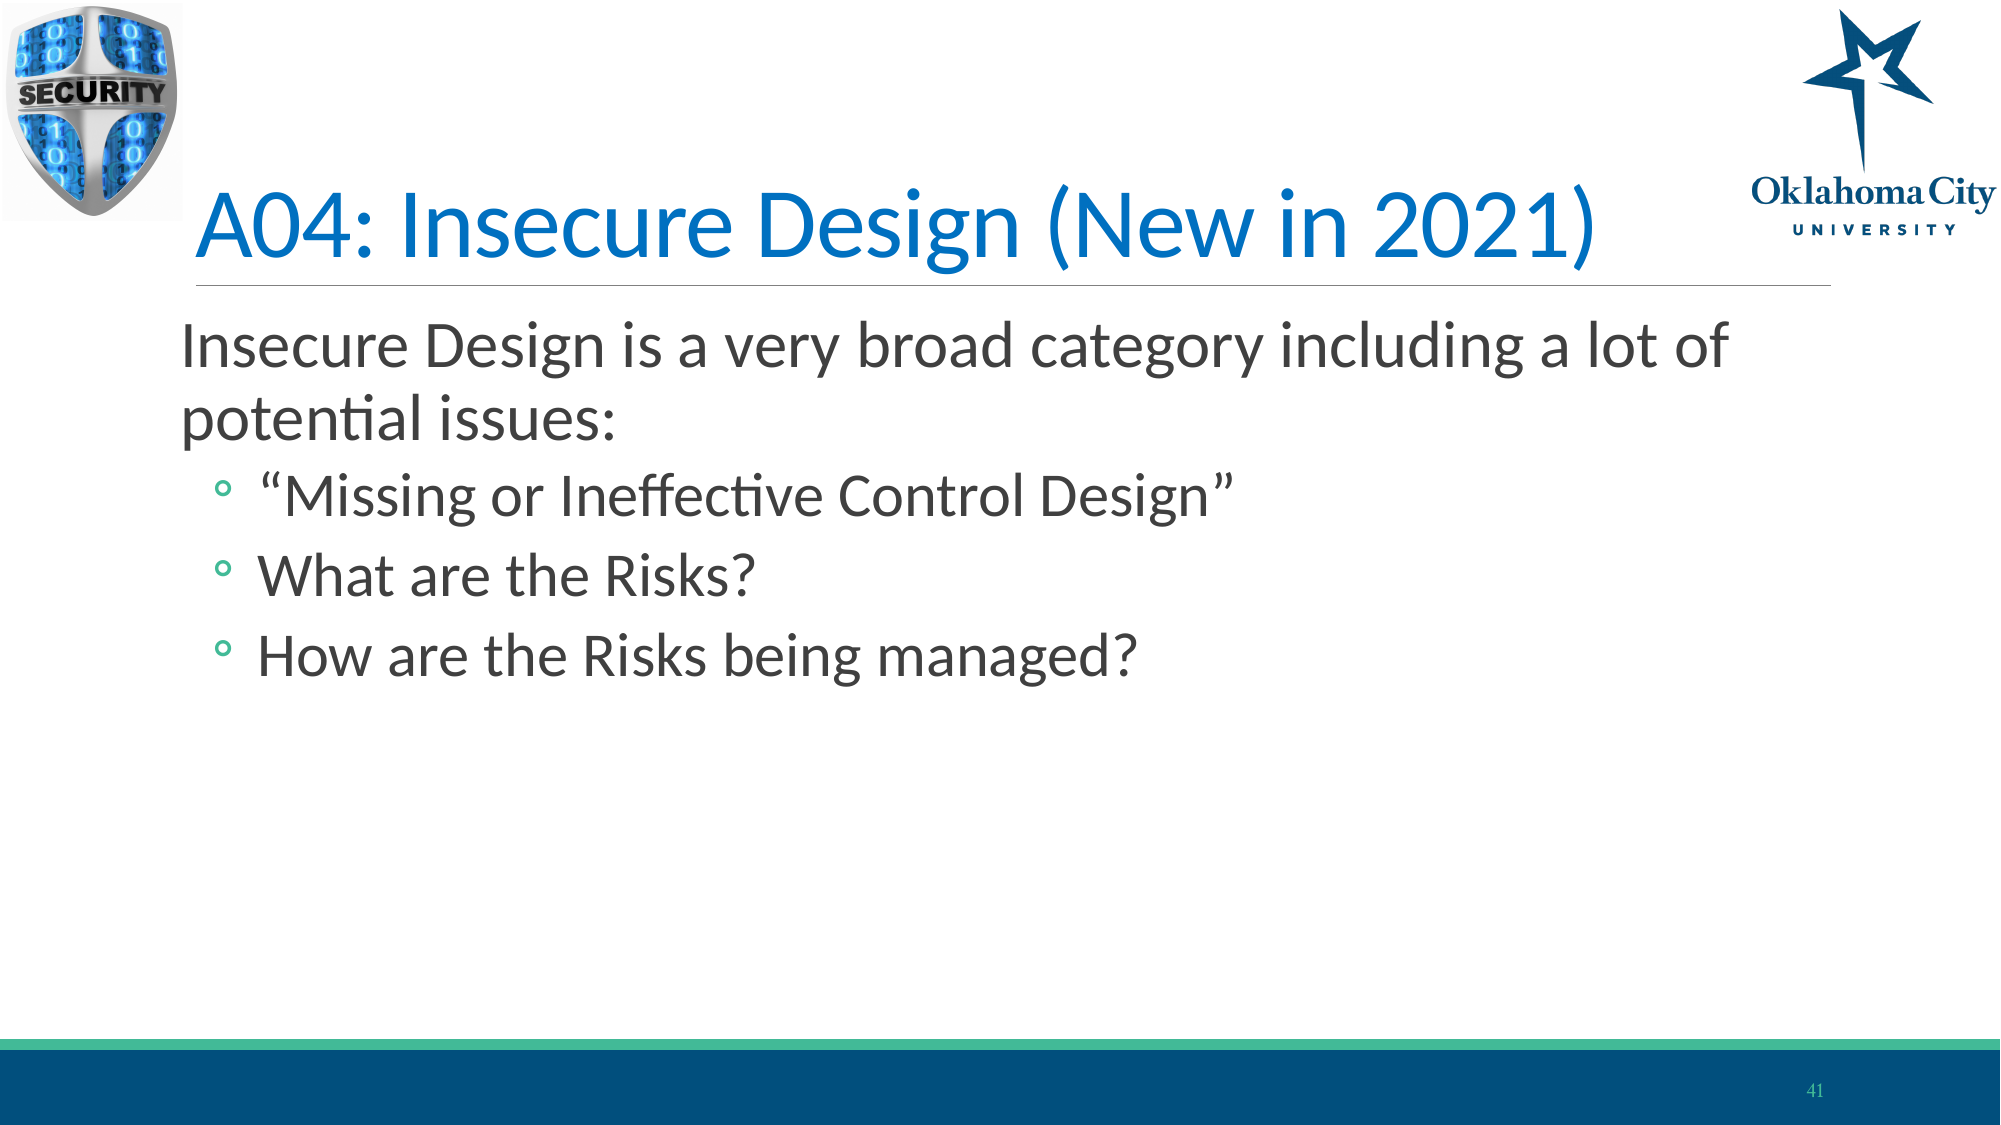

# A04: Insecure Design (New in 2021)
Insecure Design is a very broad category including a lot of potential issues:
 “Missing or Ineffective Control Design”
 What are the Risks?
 How are the Risks being managed?

41